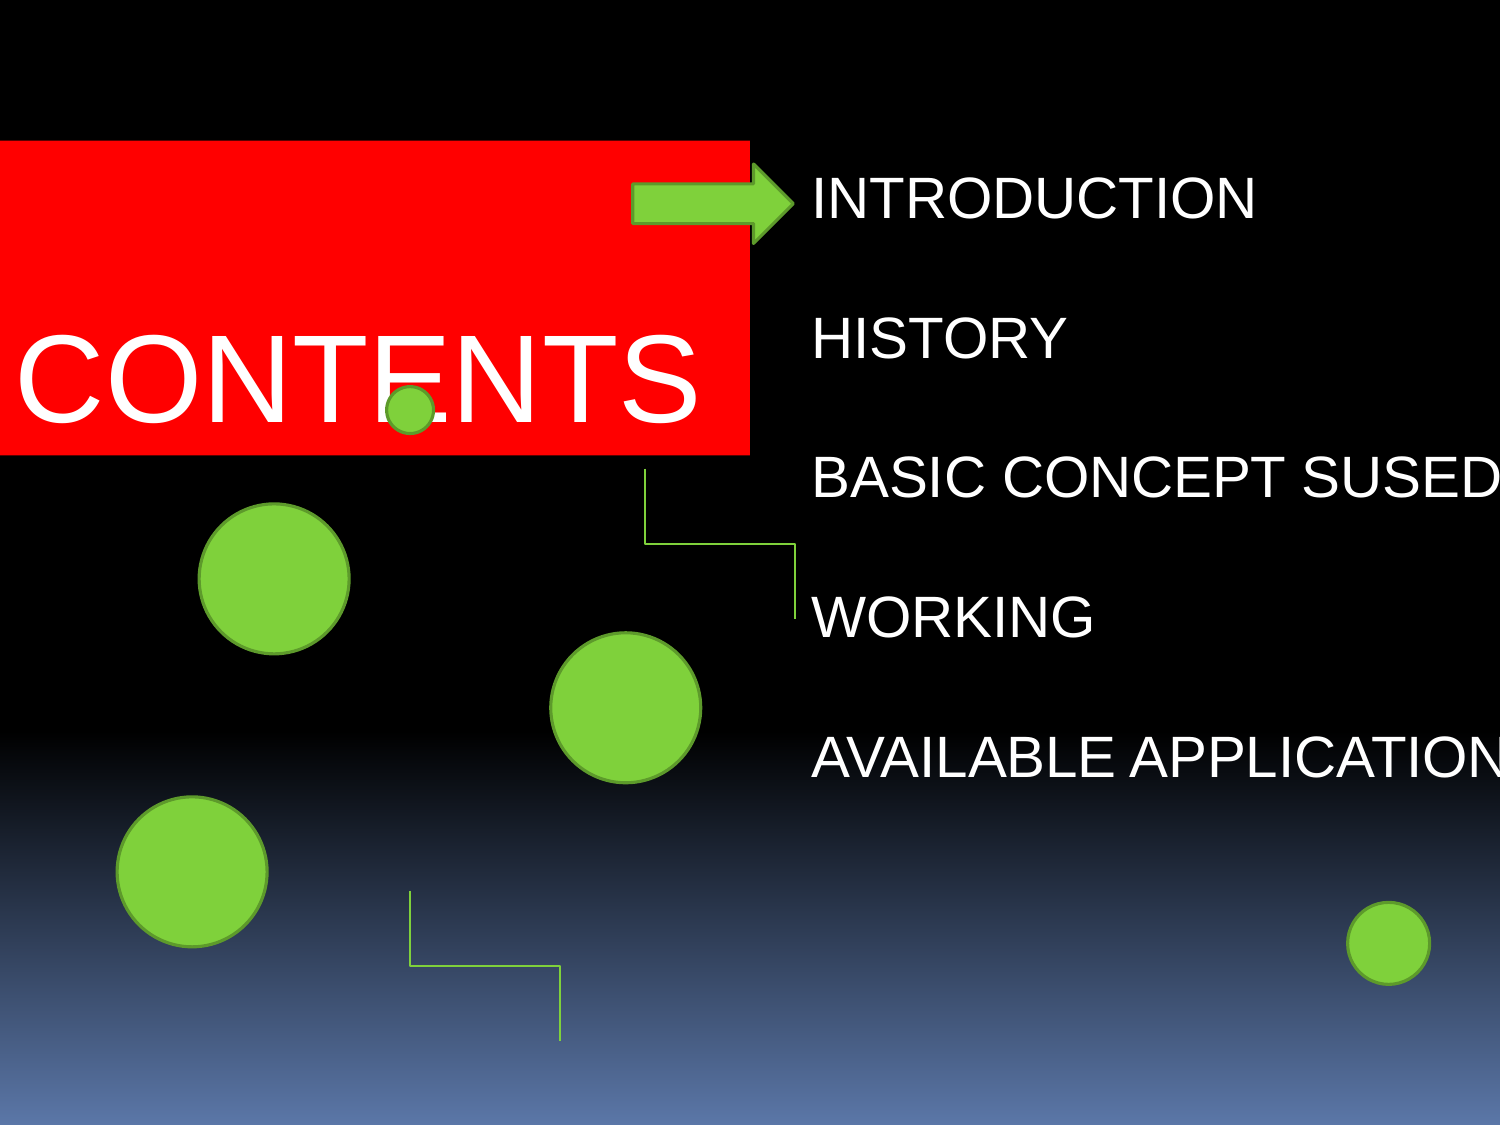

CONTENTS
INTRODUCTION

HISTORY

BASIC CONCEPT SUSED

WORKING

AVAILABLE APPLICATION